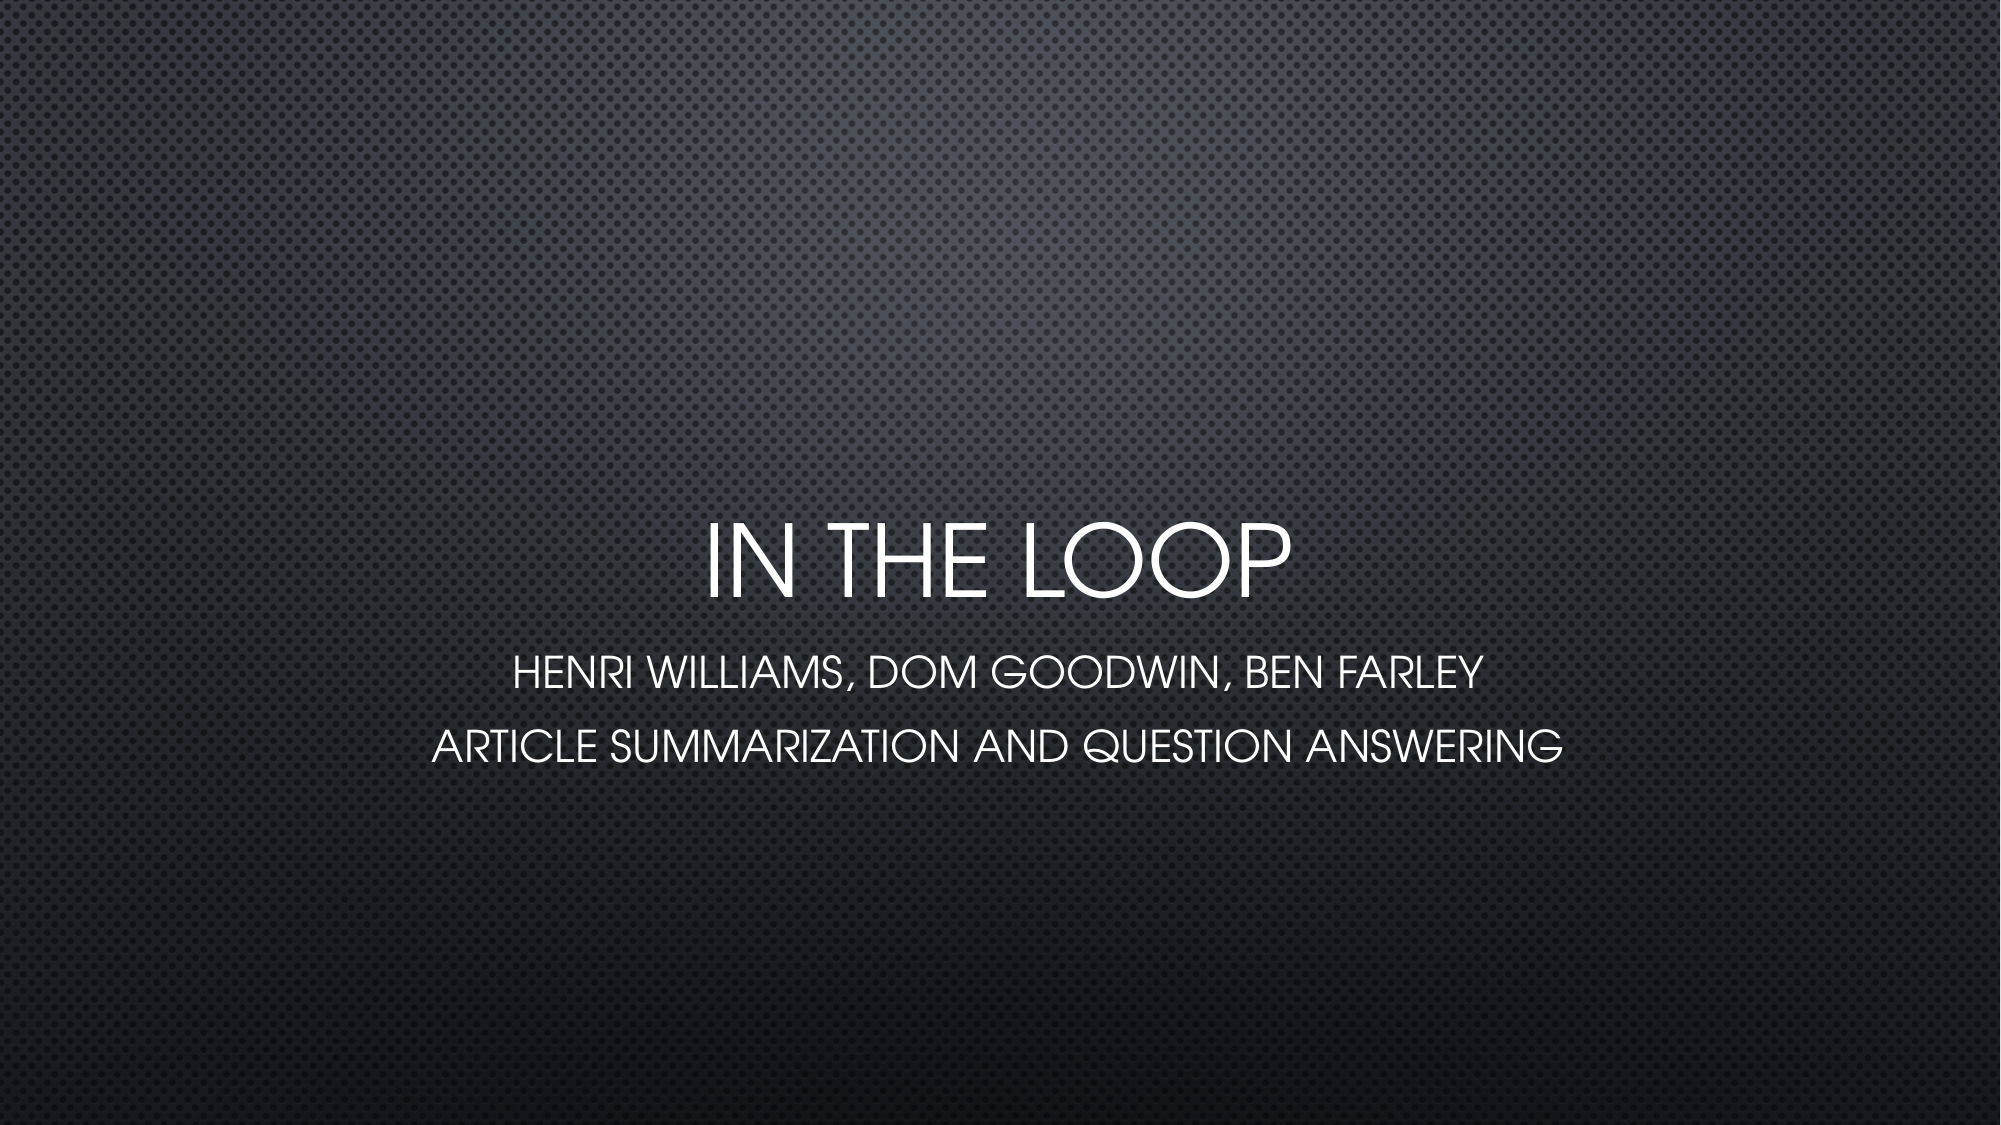

# In the loop
Henri Williams, Dom Goodwin, Ben Farley
Article summarization and question answering